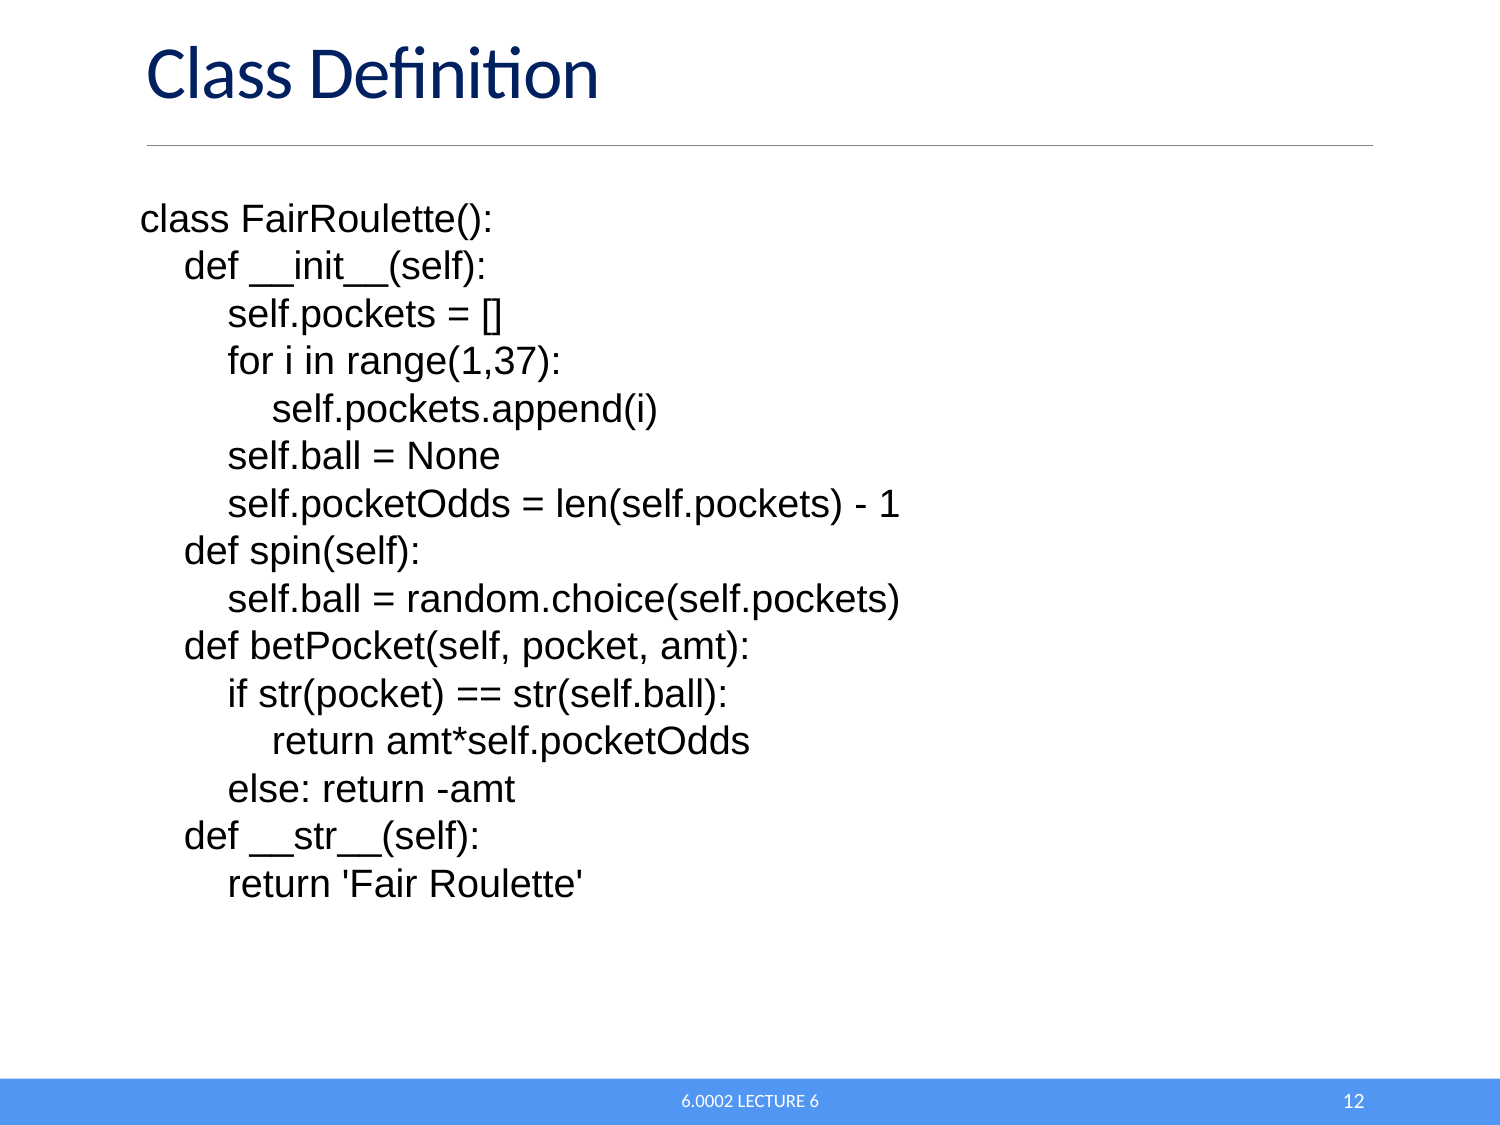

# Class Definition
class FairRoulette():
    def __init__(self):
        self.pockets = []
        for i in range(1,37):
            self.pockets.append(i)
        self.ball = None
        self.pocketOdds = len(self.pockets) - 1
    def spin(self):
        self.ball = random.choice(self.pockets)
    def betPocket(self, pocket, amt):
        if str(pocket) == str(self.ball):
            return amt*self.pocketOdds
        else: return -amt
    def __str__(self):
        return 'Fair Roulette'
6.0002 Lecture 6
12